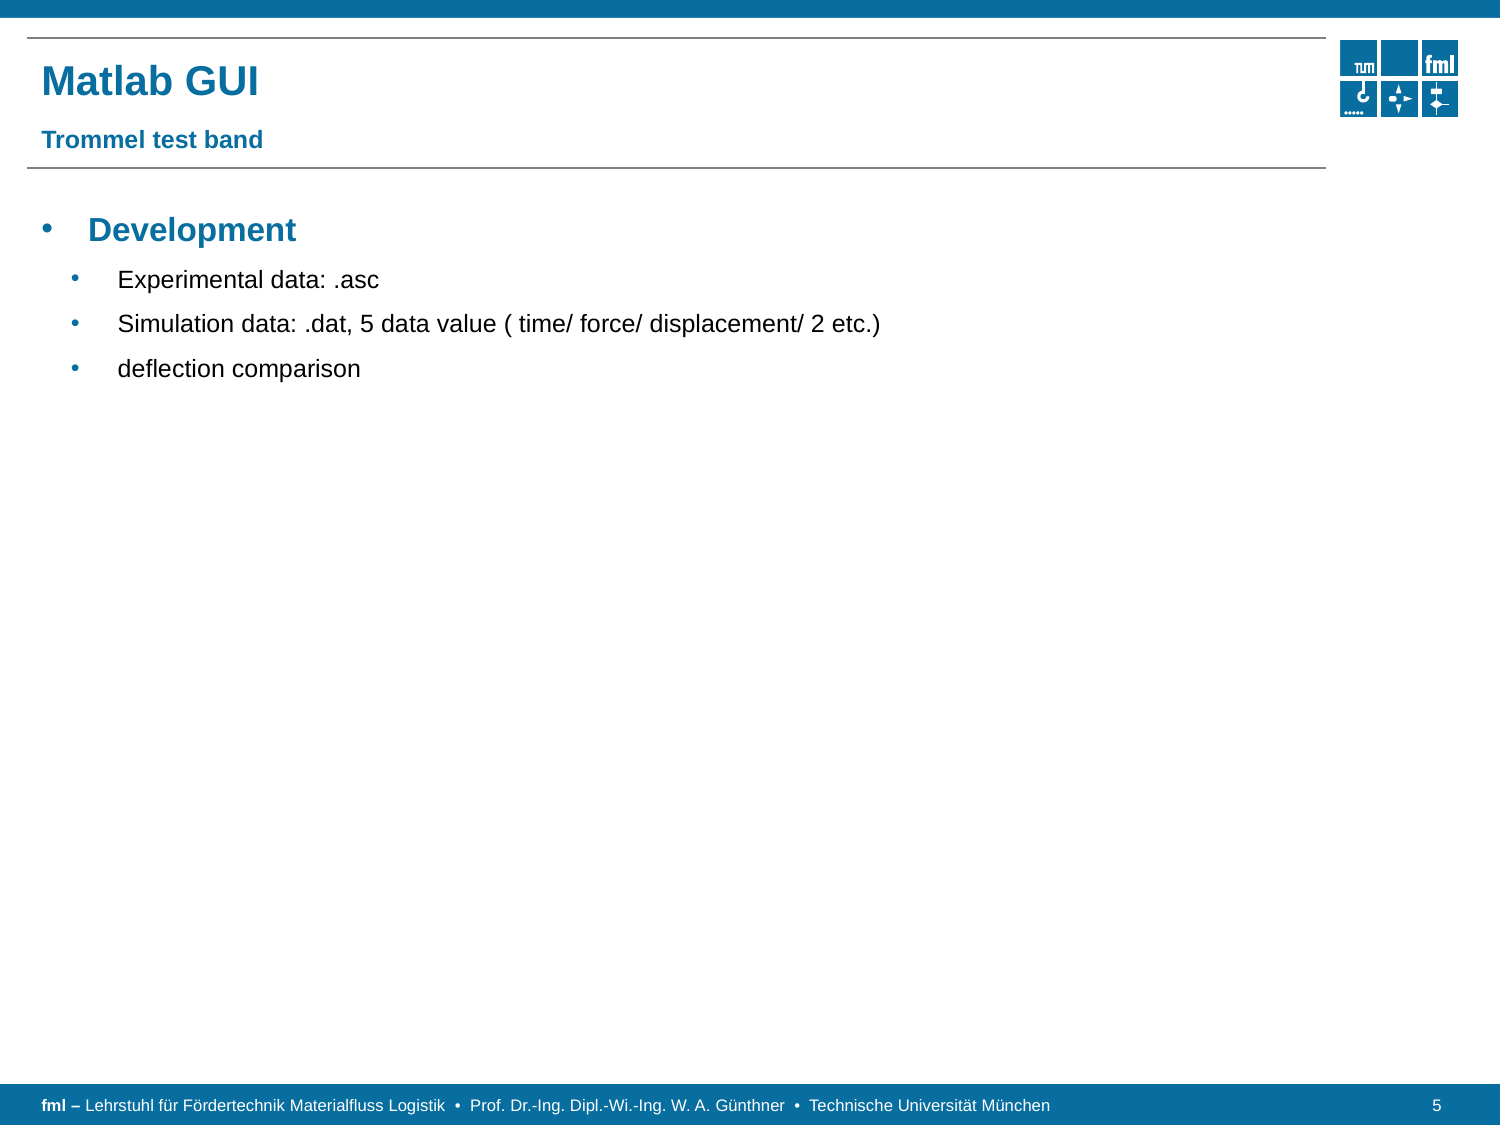

# Matlab GUI Trommel test band
Development
Experimental data: .asc
Simulation data: .dat, 5 data value ( time/ force/ displacement/ 2 etc.)
deflection comparison